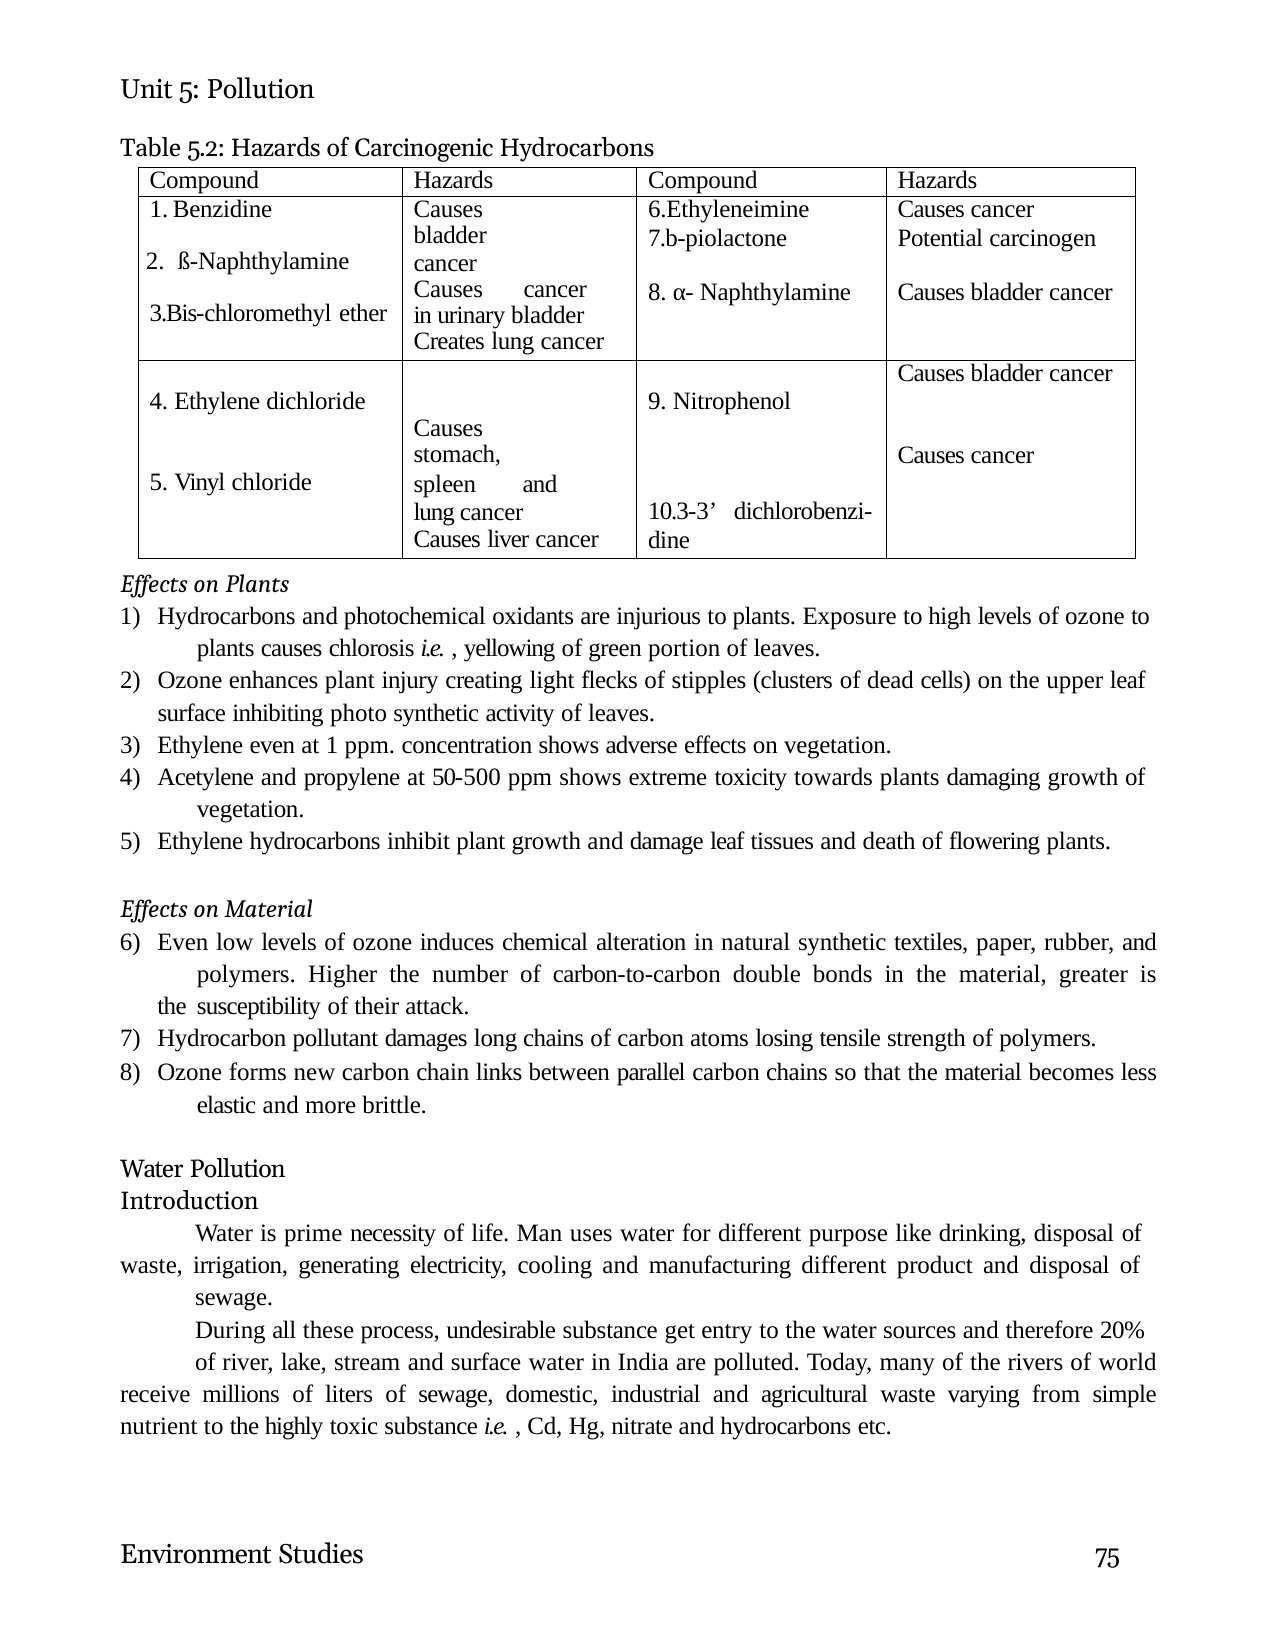

Unit 5: Pollution
Table 5.2: Hazards of Carcinogenic Hydrocarbons
| Compound | Hazards | Compound | Hazards |
| --- | --- | --- | --- |
| Benzidine ß-Naphthylamine 3.Bis-chloromethyl ether | Causes bladder cancer Causes cancer in urinary bladder Creates lung cancer | 6.Ethyleneimine 7.b-piolactone 8. α- Naphthylamine | Causes cancer Potential carcinogen Causes bladder cancer |
| 4. Ethylene dichloride |  | 9. Nitrophenol | Causes bladder cancer |
| 5. Vinyl chloride | Causes stomach, spleen and lung cancer Causes liver cancer | 10.3-3’ dichlorobenzi- dine | Causes cancer |
Effects on Plants
Hydrocarbons and photochemical oxidants are injurious to plants. Exposure to high levels of ozone to 	plants causes chlorosis i.e. , yellowing of green portion of leaves.
Ozone enhances plant injury creating light flecks of stipples (clusters of dead cells) on the upper leaf surface inhibiting photo synthetic activity of leaves.
Ethylene even at 1 ppm. concentration shows adverse effects on vegetation.
Acetylene and propylene at 50-500 ppm shows extreme toxicity towards plants damaging growth of 	vegetation.
Ethylene hydrocarbons inhibit plant growth and damage leaf tissues and death of flowering plants.

Effects on Material
Even low levels of ozone induces chemical alteration in natural synthetic textiles, paper, rubber, and 	polymers. Higher the number of carbon-to-carbon double bonds in the material, greater is the 	susceptibility of their attack.
Hydrocarbon pollutant damages long chains of carbon atoms losing tensile strength of polymers.
Ozone forms new carbon chain links between parallel carbon chains so that the material becomes less 	elastic and more brittle.

Water Pollution Introduction
Water is prime necessity of life. Man uses water for different purpose like drinking, disposal of waste, irrigation, generating electricity, cooling and manufacturing different product and disposal of
sewage.
During all these process, undesirable substance get entry to the water sources and therefore 20%
of river, lake, stream and surface water in India are polluted. Today, many of the rivers of world receive millions of liters of sewage, domestic, industrial and agricultural waste varying from simple nutrient to the highly toxic substance i.e. , Cd, Hg, nitrate and hydrocarbons etc.
Environment Studies
75